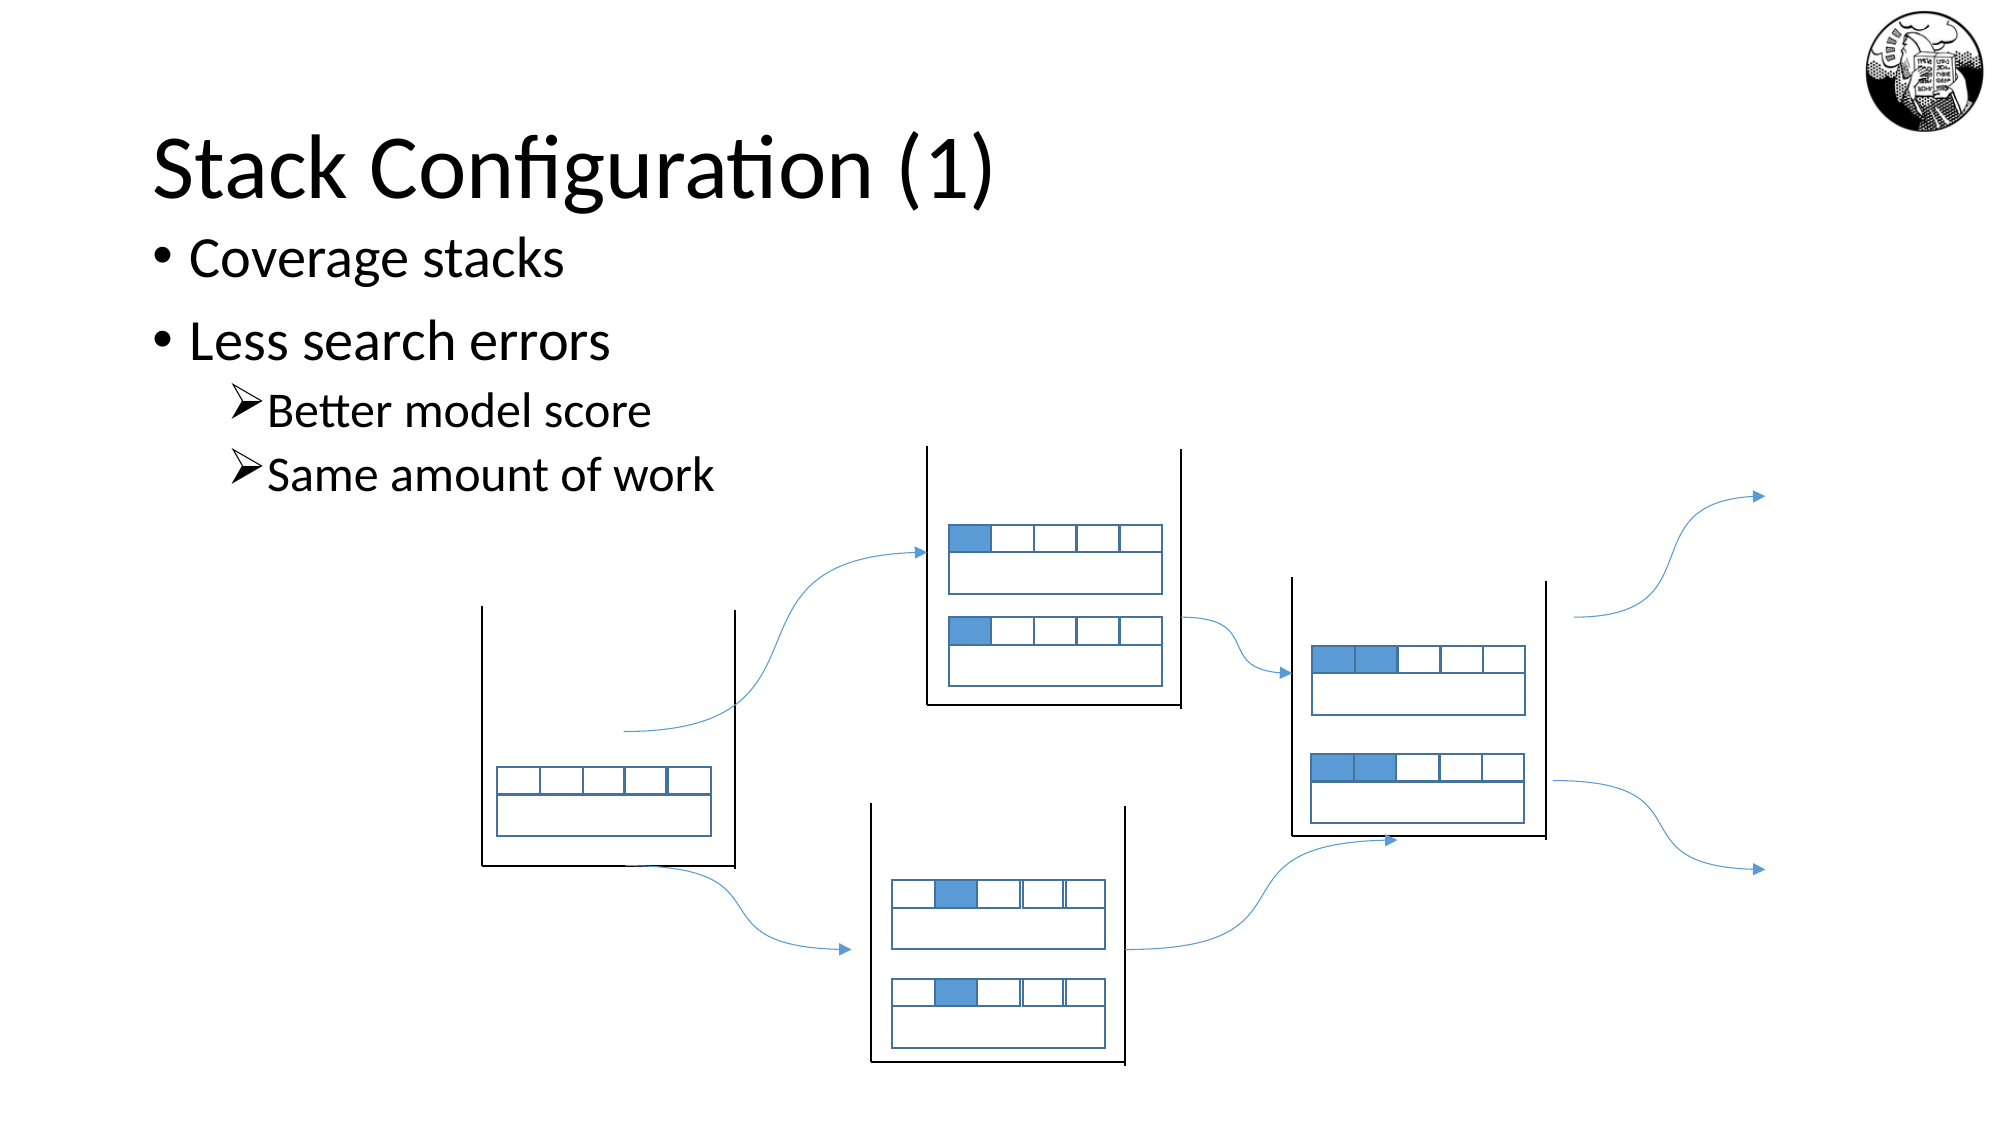

# Stack Configuration (1)
Coverage stacks
Less search errors
Better model score
Same amount of work

`

`

`

`